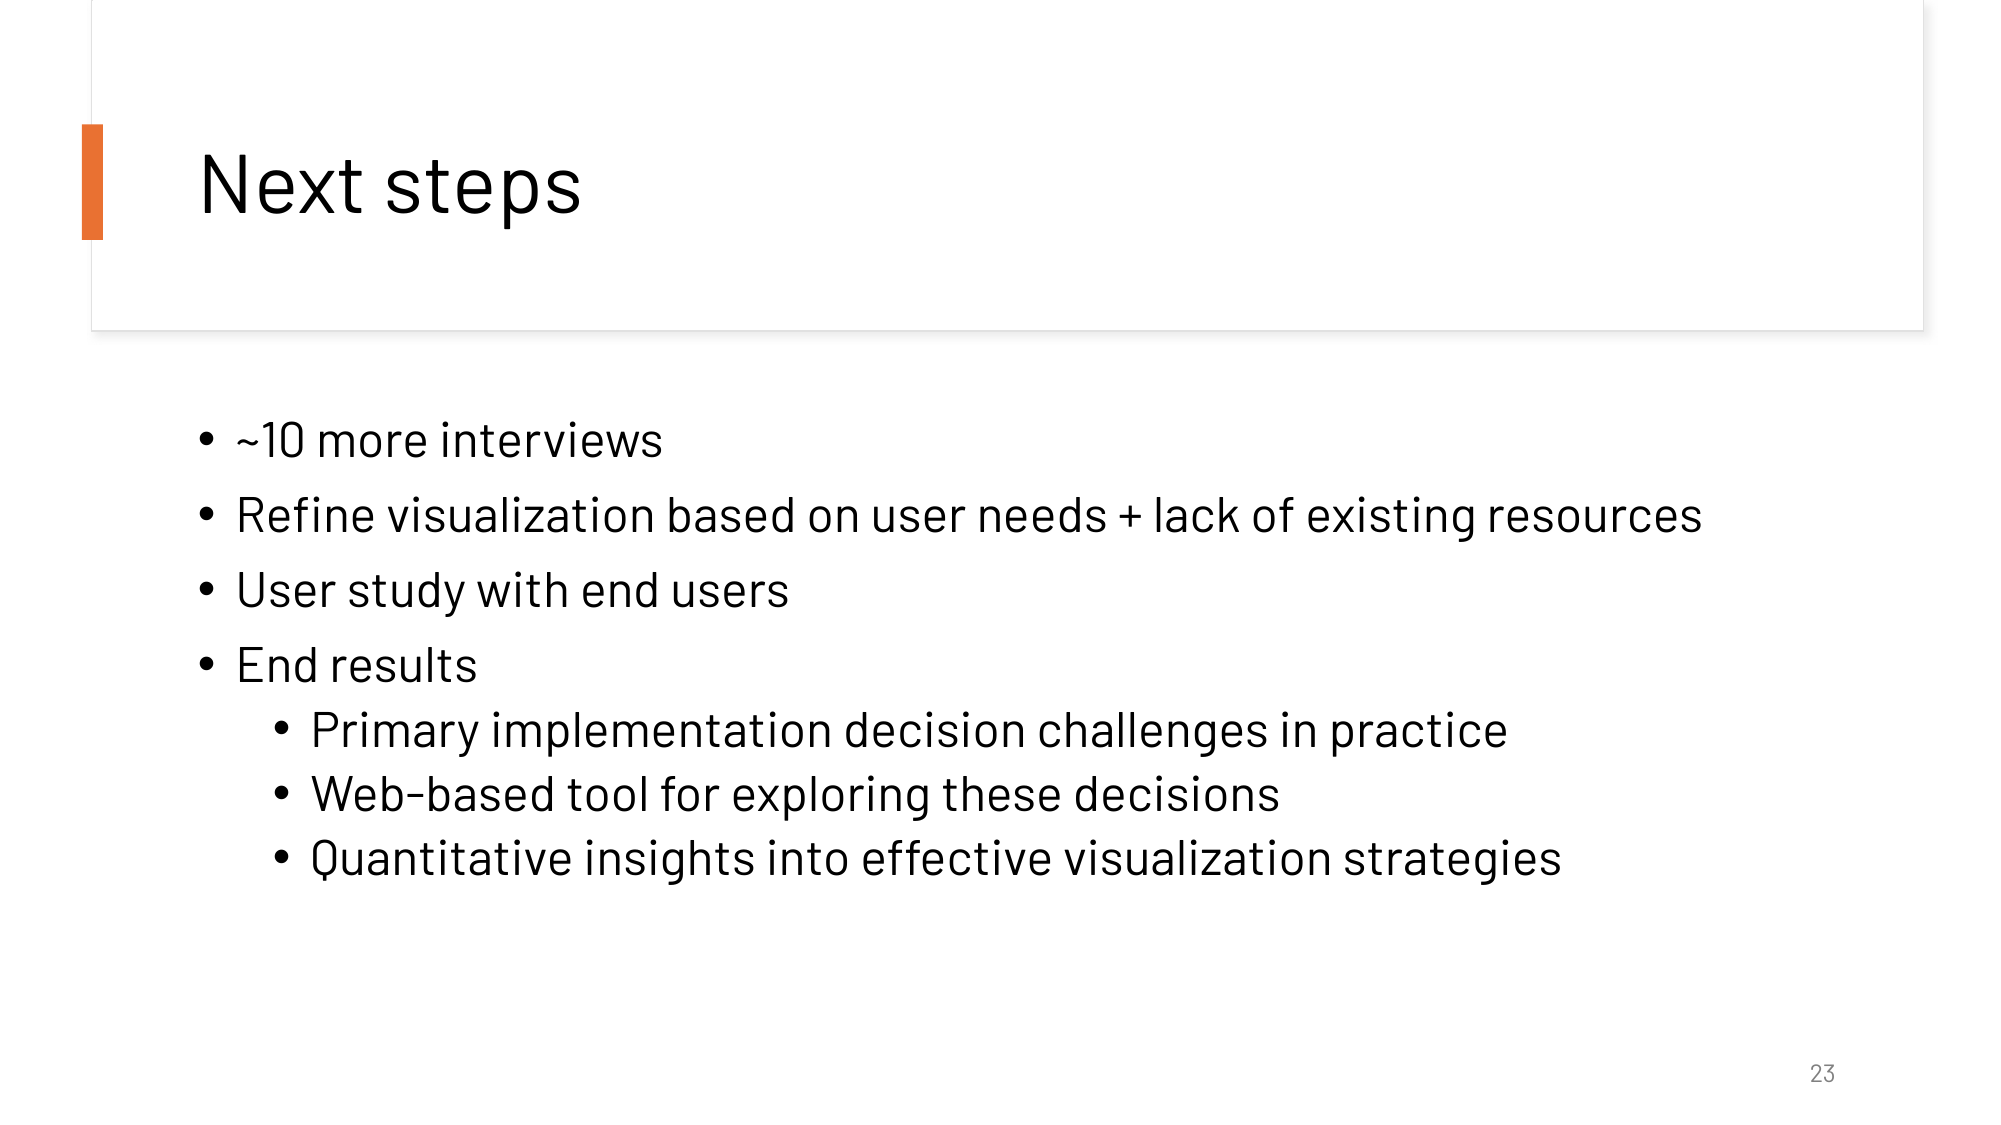

# Next steps

~10 more interviews
Refine visualization based on user needs + lack of existing resources
User study with end users
End results
Primary implementation decision challenges in practice
Web-based tool for exploring these decisions
Quantitative insights into effective visualization strategies
23